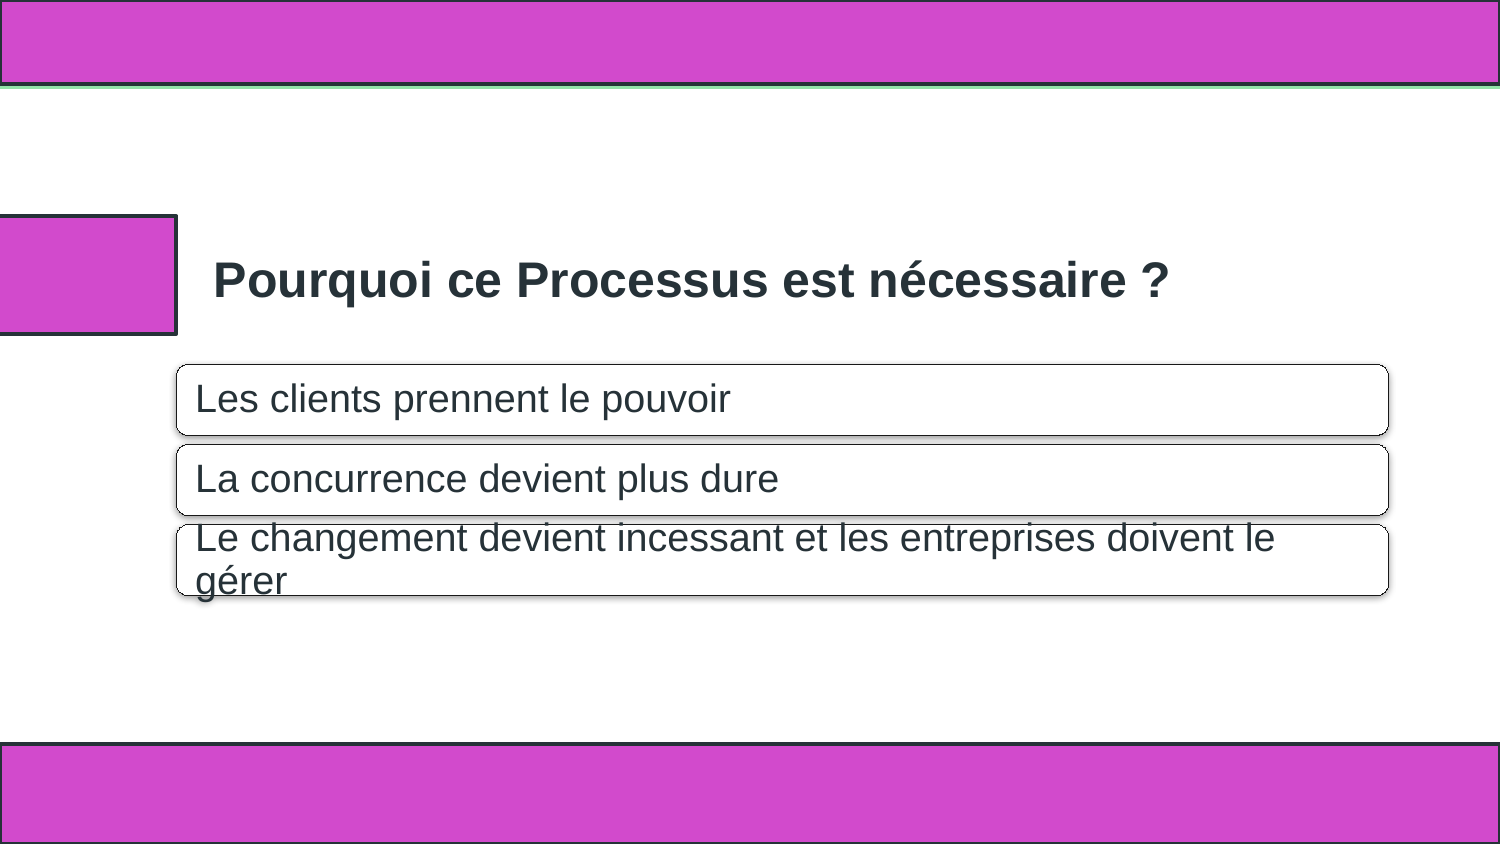

# Pourquoi ce Processus est nécessaire ?
Les clients prennent le pouvoir
La concurrence devient plus dure
Le changement devient incessant et les entreprises doivent le gérer